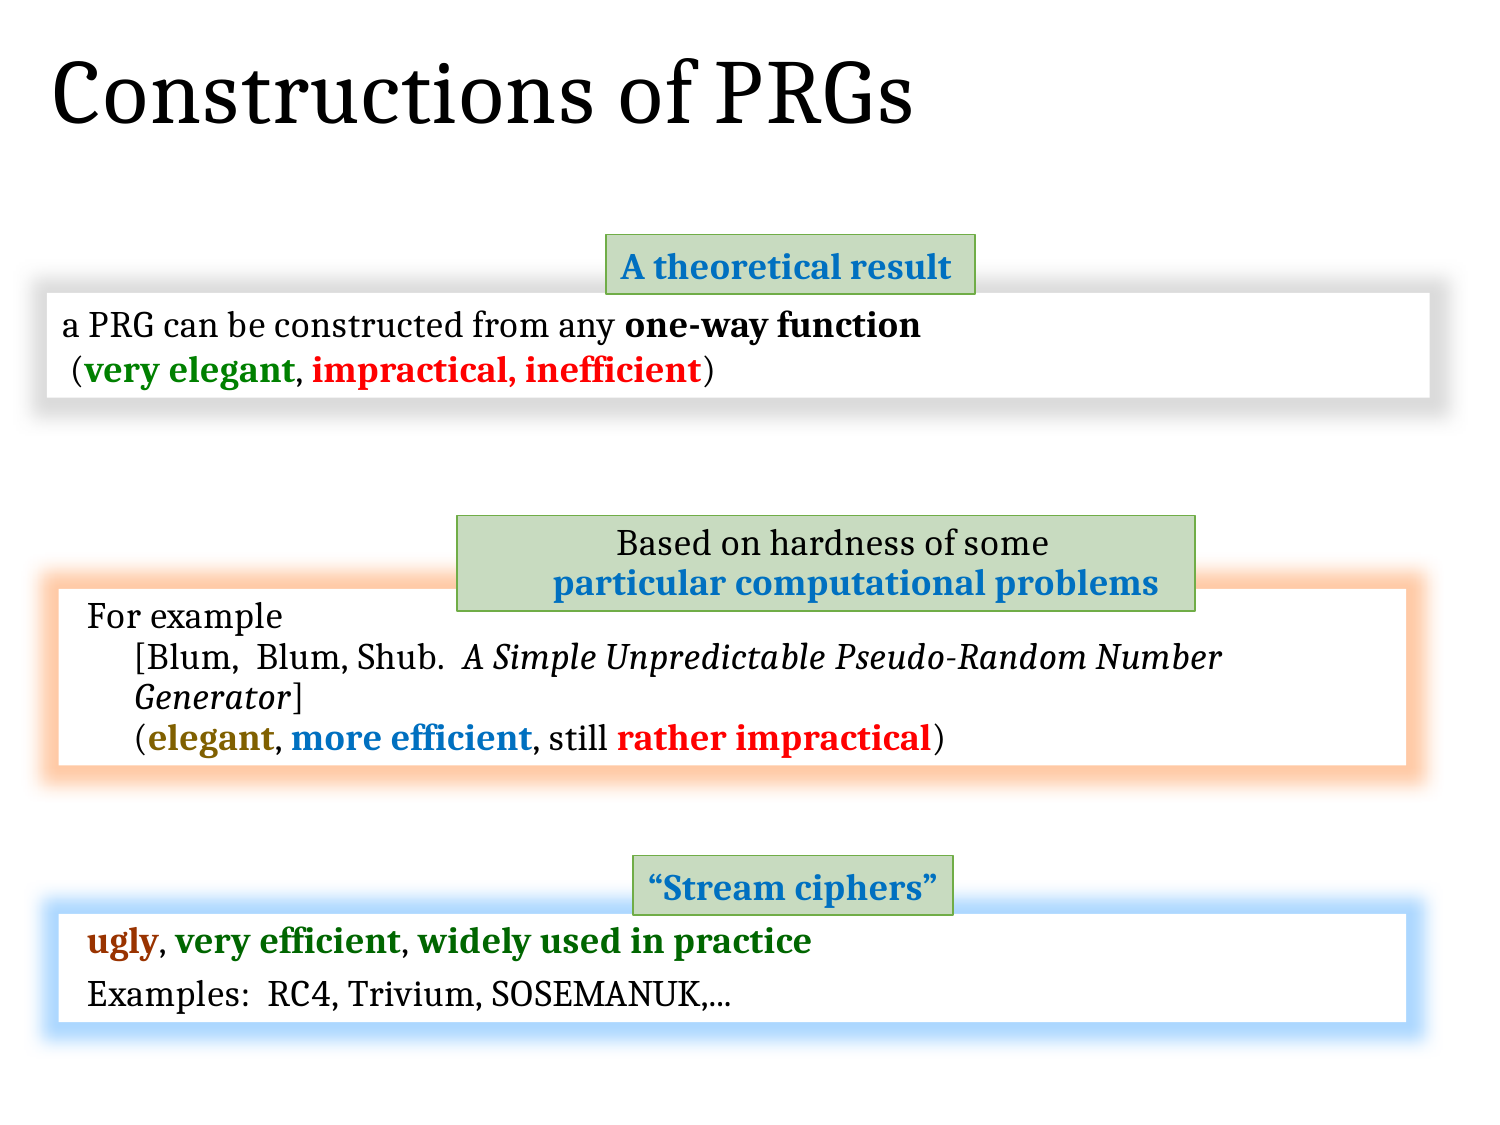

# Constructions of PRGs
A theoretical result
a PRG can be constructed from any one-way function
 (very elegant, impractical, inefficient)
Based on hardness of some
particular computational problems
For example
[Blum,  Blum, Shub.  A Simple Unpredictable Pseudo-Random Number Generator]
(elegant, more efficient, still rather impractical)
“Stream ciphers”
ugly, very efficient, widely used in practice
Examples:  RC4, Trivium, SOSEMANUK,...